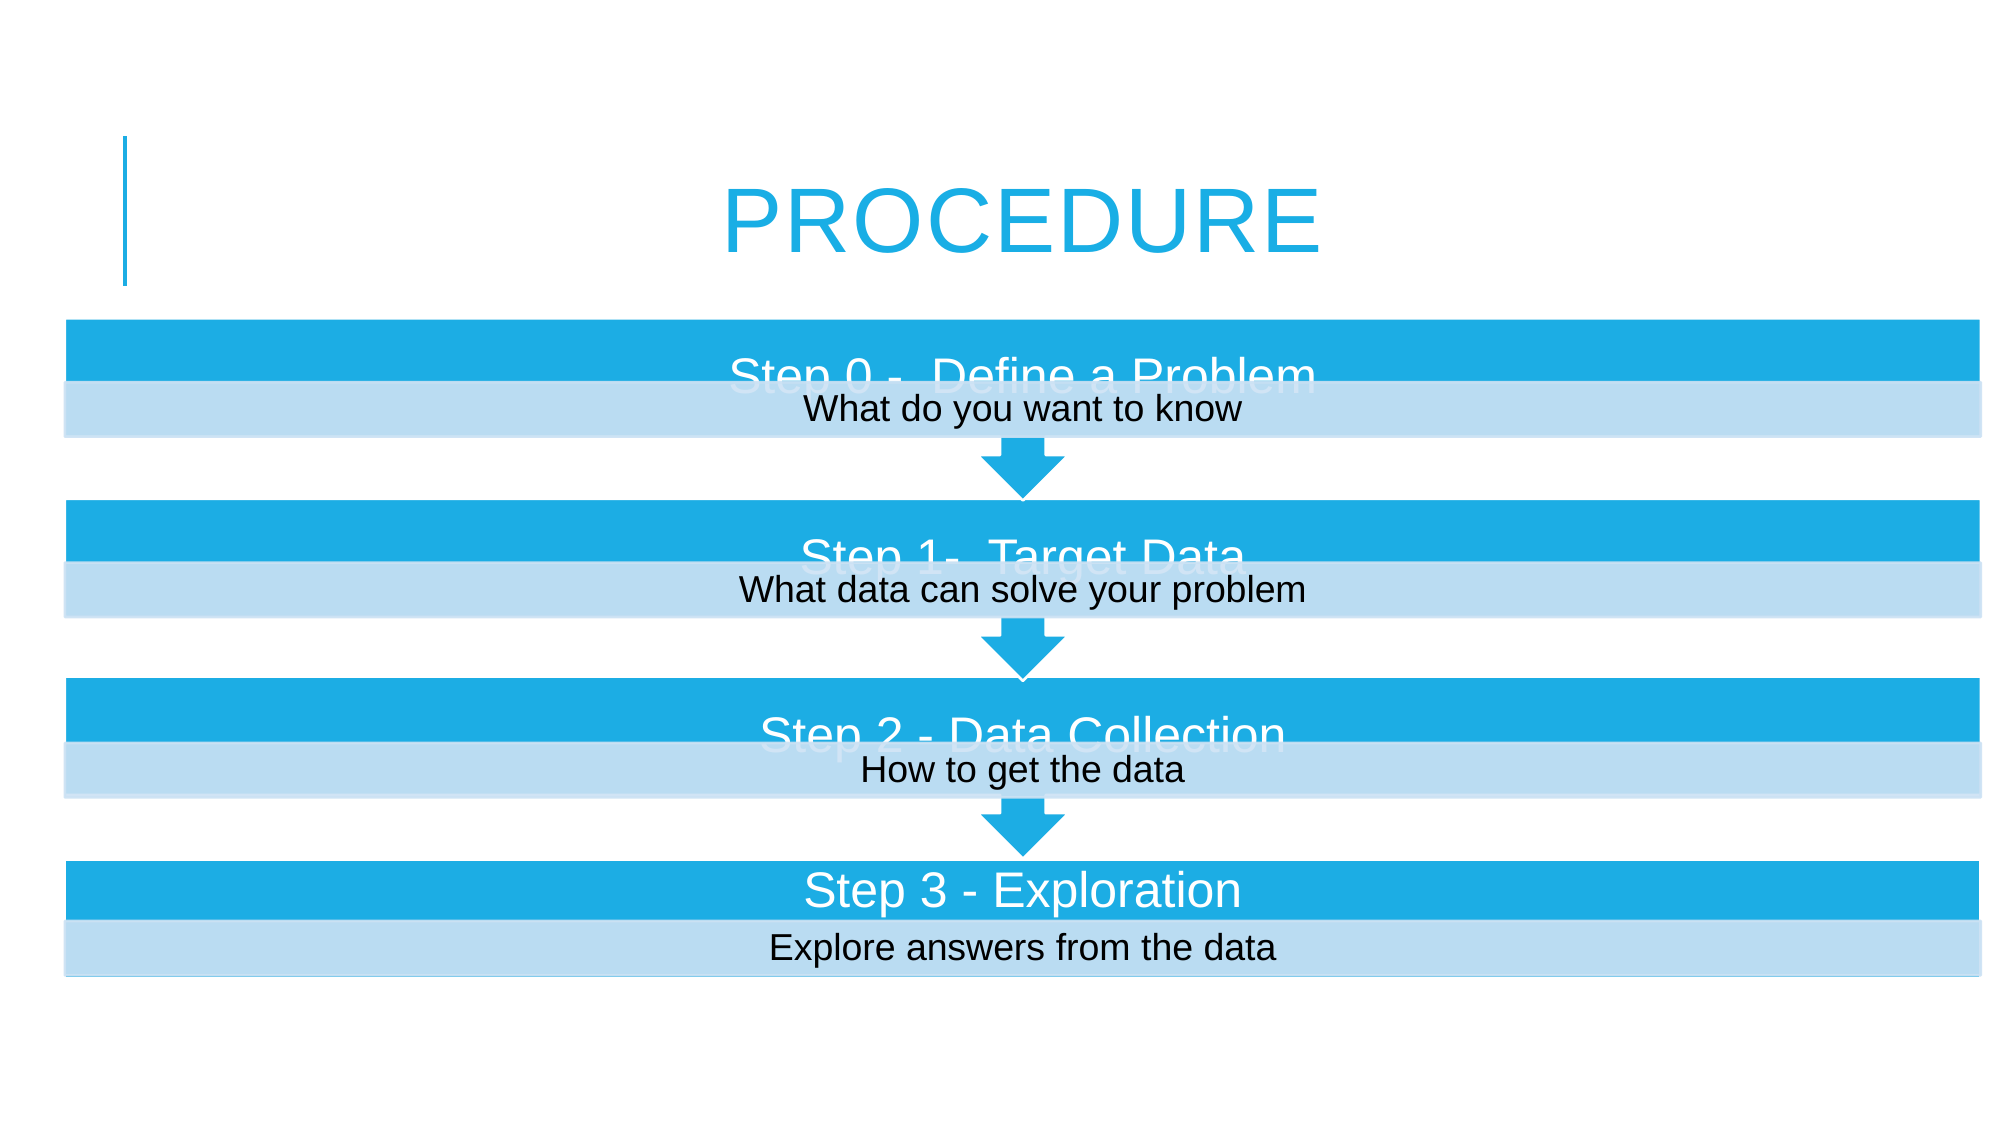

# Procedure
Step 3 - Exploration
Explore answers from the data
Step 2 - Data Collection
How to get the data
Step 1-  Target Data
What data can solve your problem
Step 0 -  Define a Problem
What do you want to know